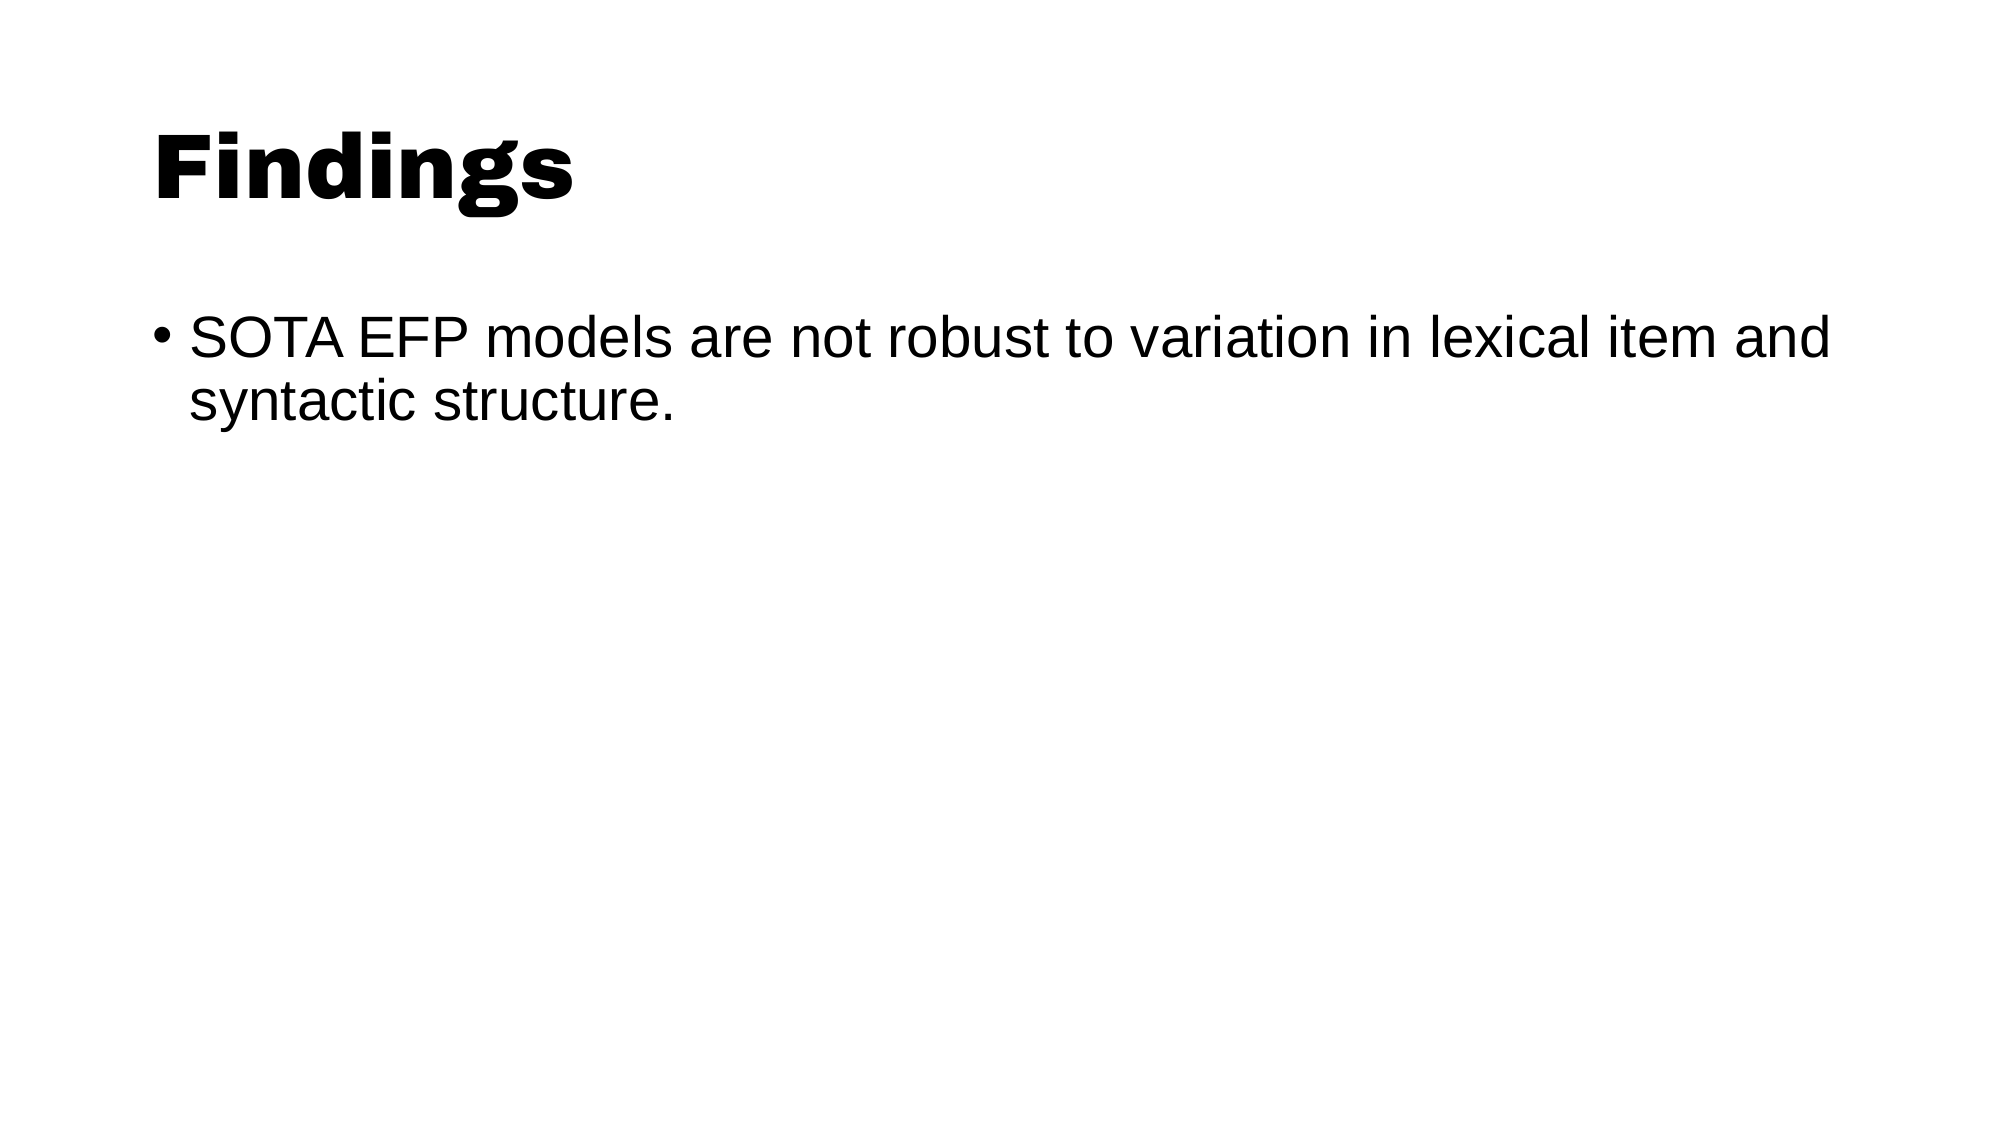

# Findings
SOTA EFP models are not robust to variation in lexical item and syntactic structure.